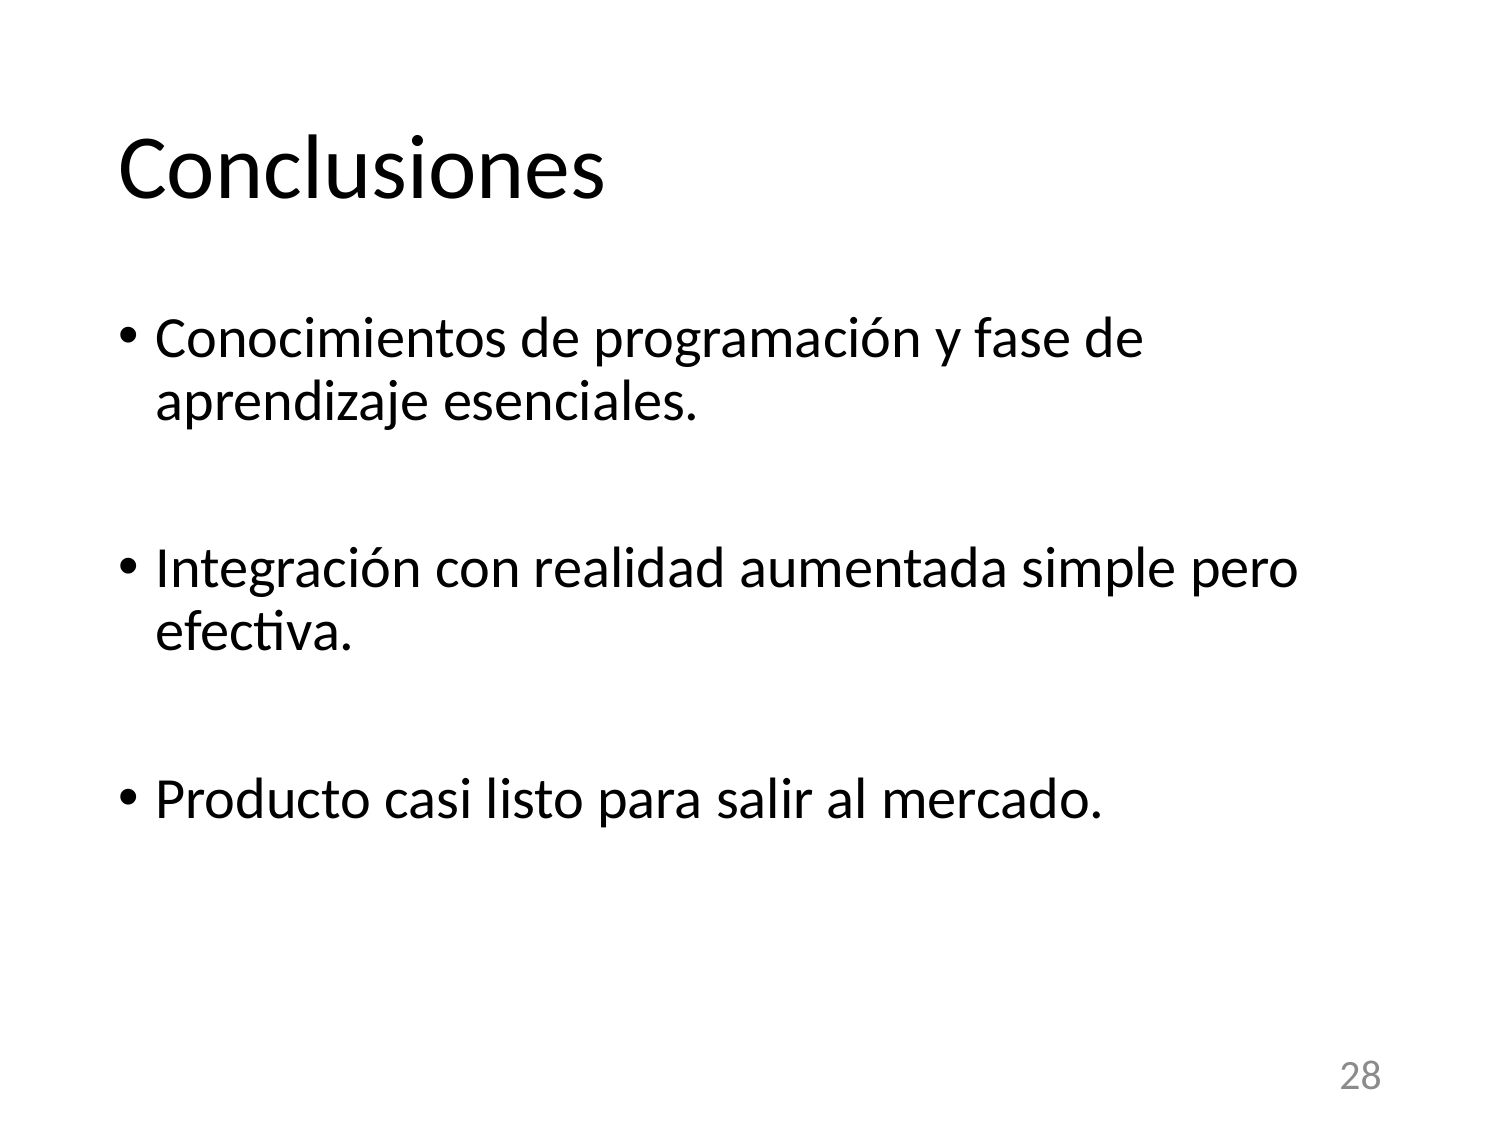

# Conclusiones
Conocimientos de programación y fase de aprendizaje esenciales.

Integración con realidad aumentada simple pero efectiva.

Producto casi listo para salir al mercado.

28